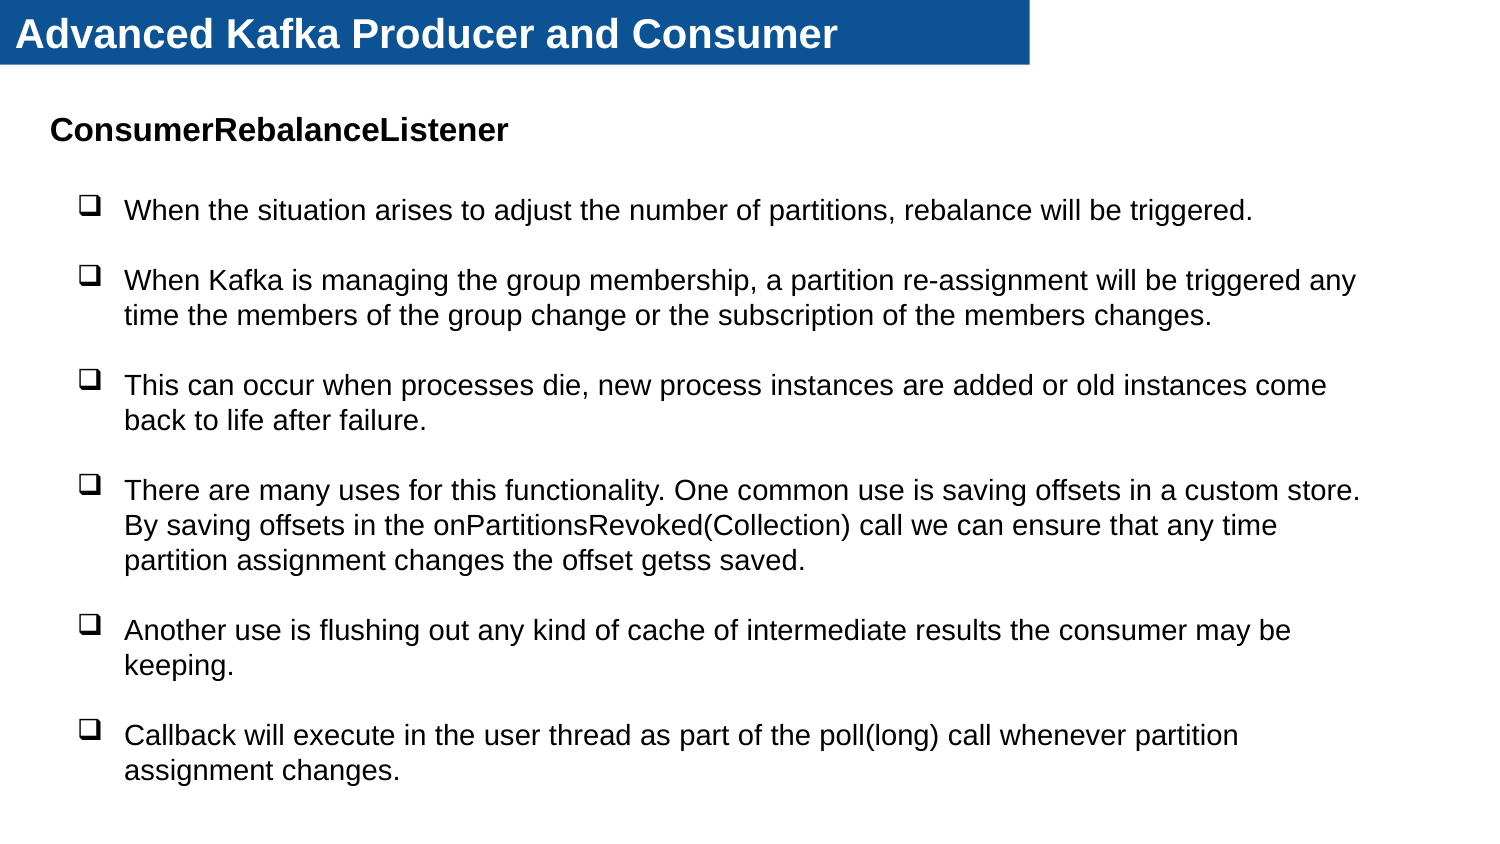

Advanced Kafka Producer and Consumer

ConsumerRebalanceListener
When the situation arises to adjust the number of partitions, rebalance will be triggered.

When Kafka is managing the group membership, a partition re-assignment will be triggered any time the members of the group change or the subscription of the members changes.

This can occur when processes die, new process instances are added or old instances come back to life after failure.

There are many uses for this functionality. One common use is saving offsets in a custom store. By saving offsets in the onPartitionsRevoked(Collection) call we can ensure that any time partition assignment changes the offset getss saved.

Another use is flushing out any kind of cache of intermediate results the consumer may be keeping.

Callback will execute in the user thread as part of the poll(long) call whenever partition assignment changes.